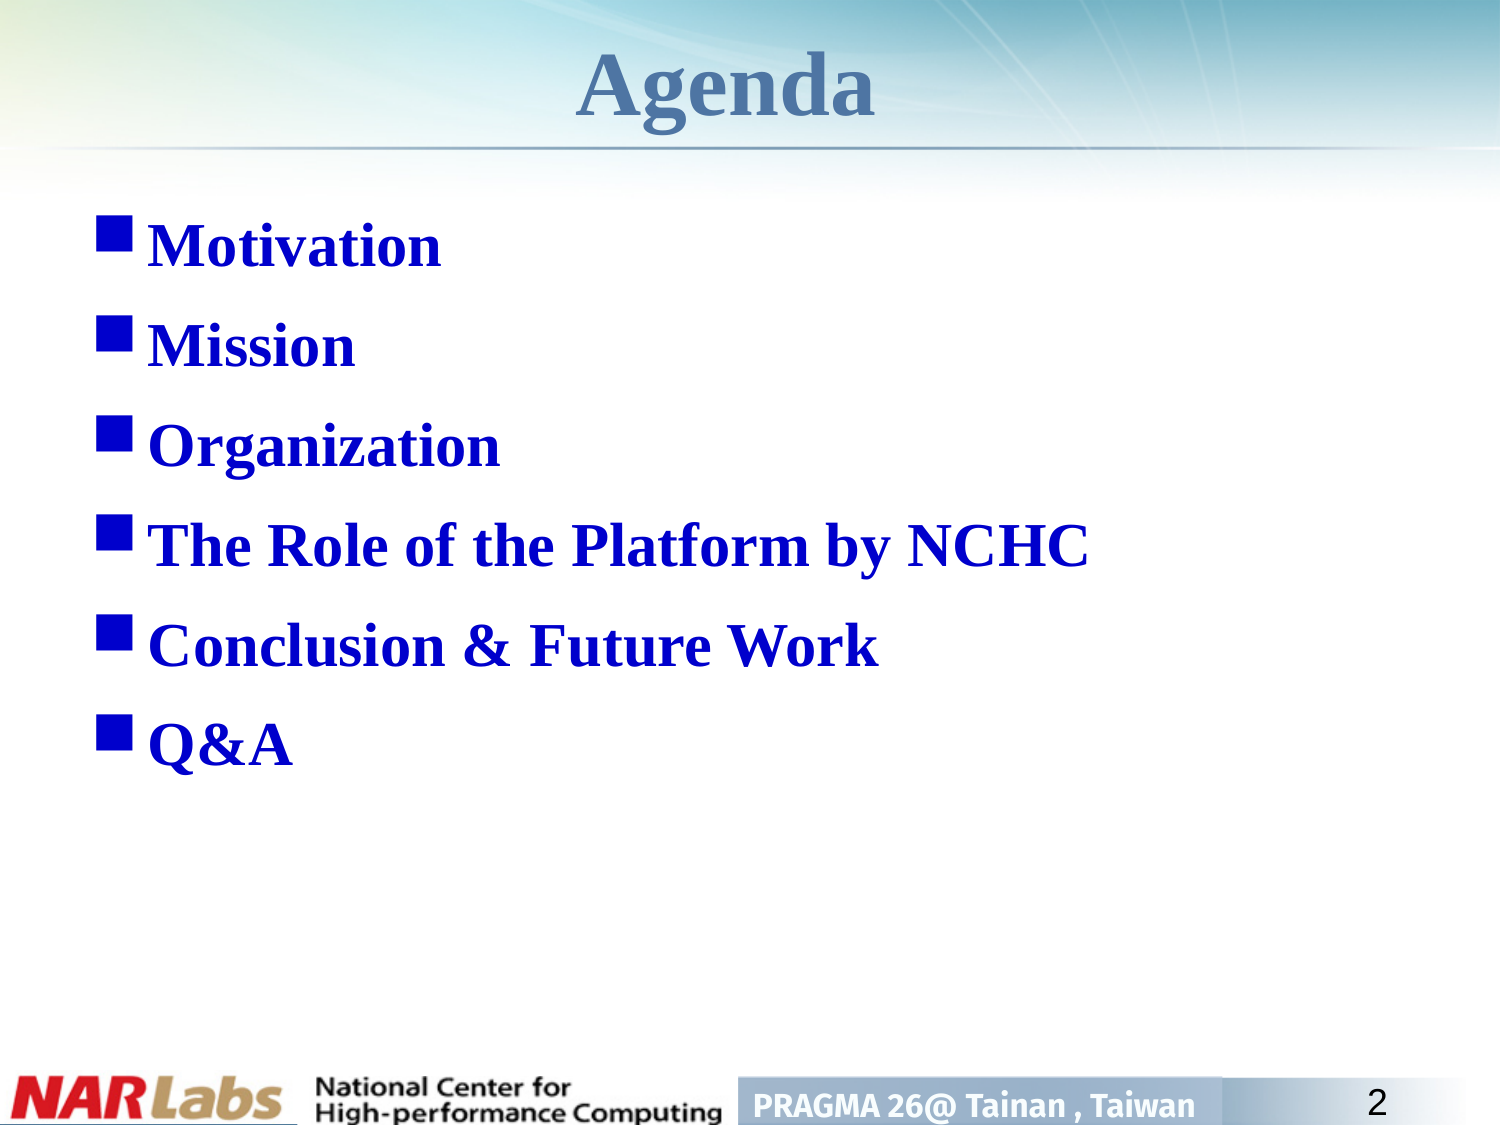

# Agenda
Motivation
Mission
Organization
The Role of the Platform by NCHC
Conclusion & Future Work
Q&A
2